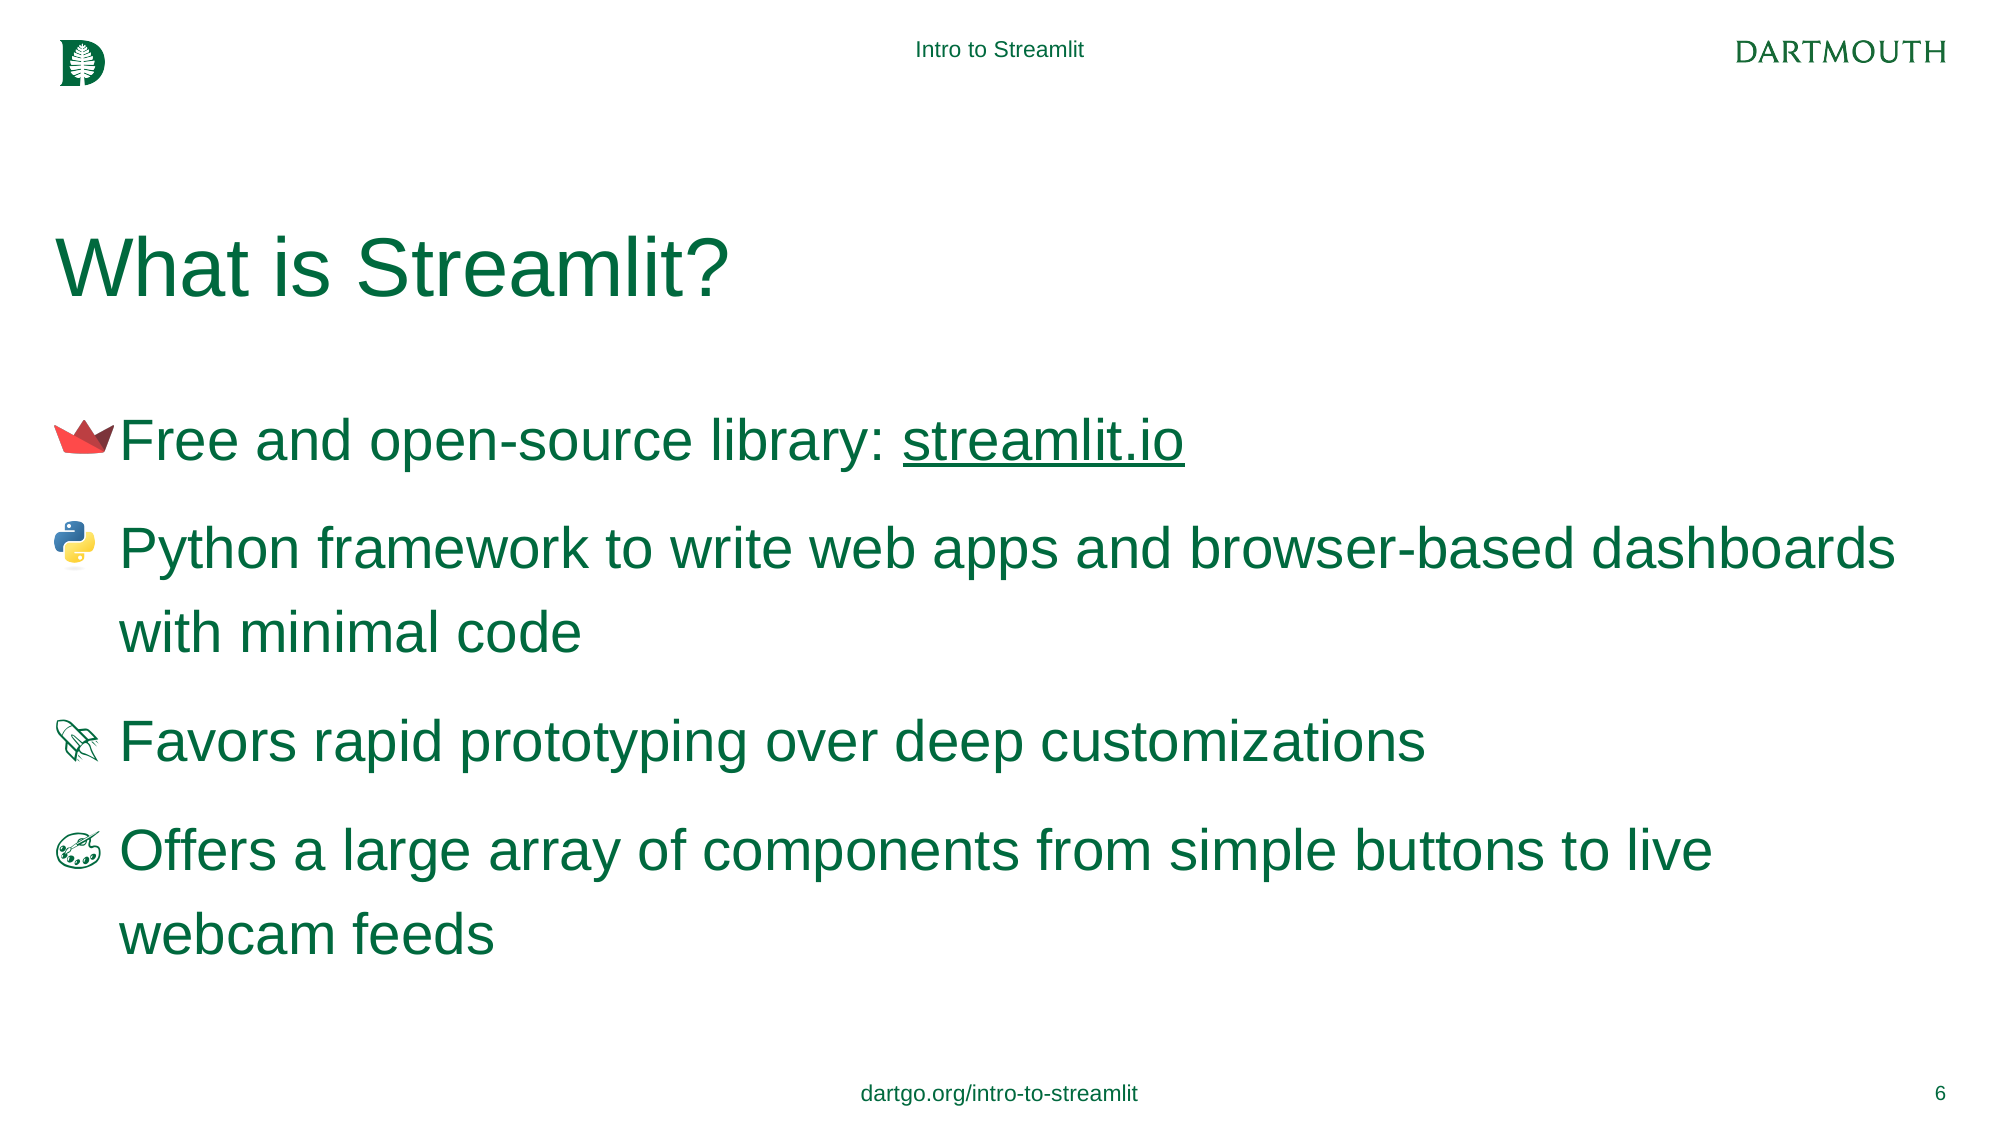

Intro to Streamlit
# What is Streamlit?
Free and open-source library: streamlit.io
Python framework to write web apps and browser-based dashboards with minimal code
Favors rapid prototyping over deep customizations
Offers a large array of components from simple buttons to live webcam feeds

6